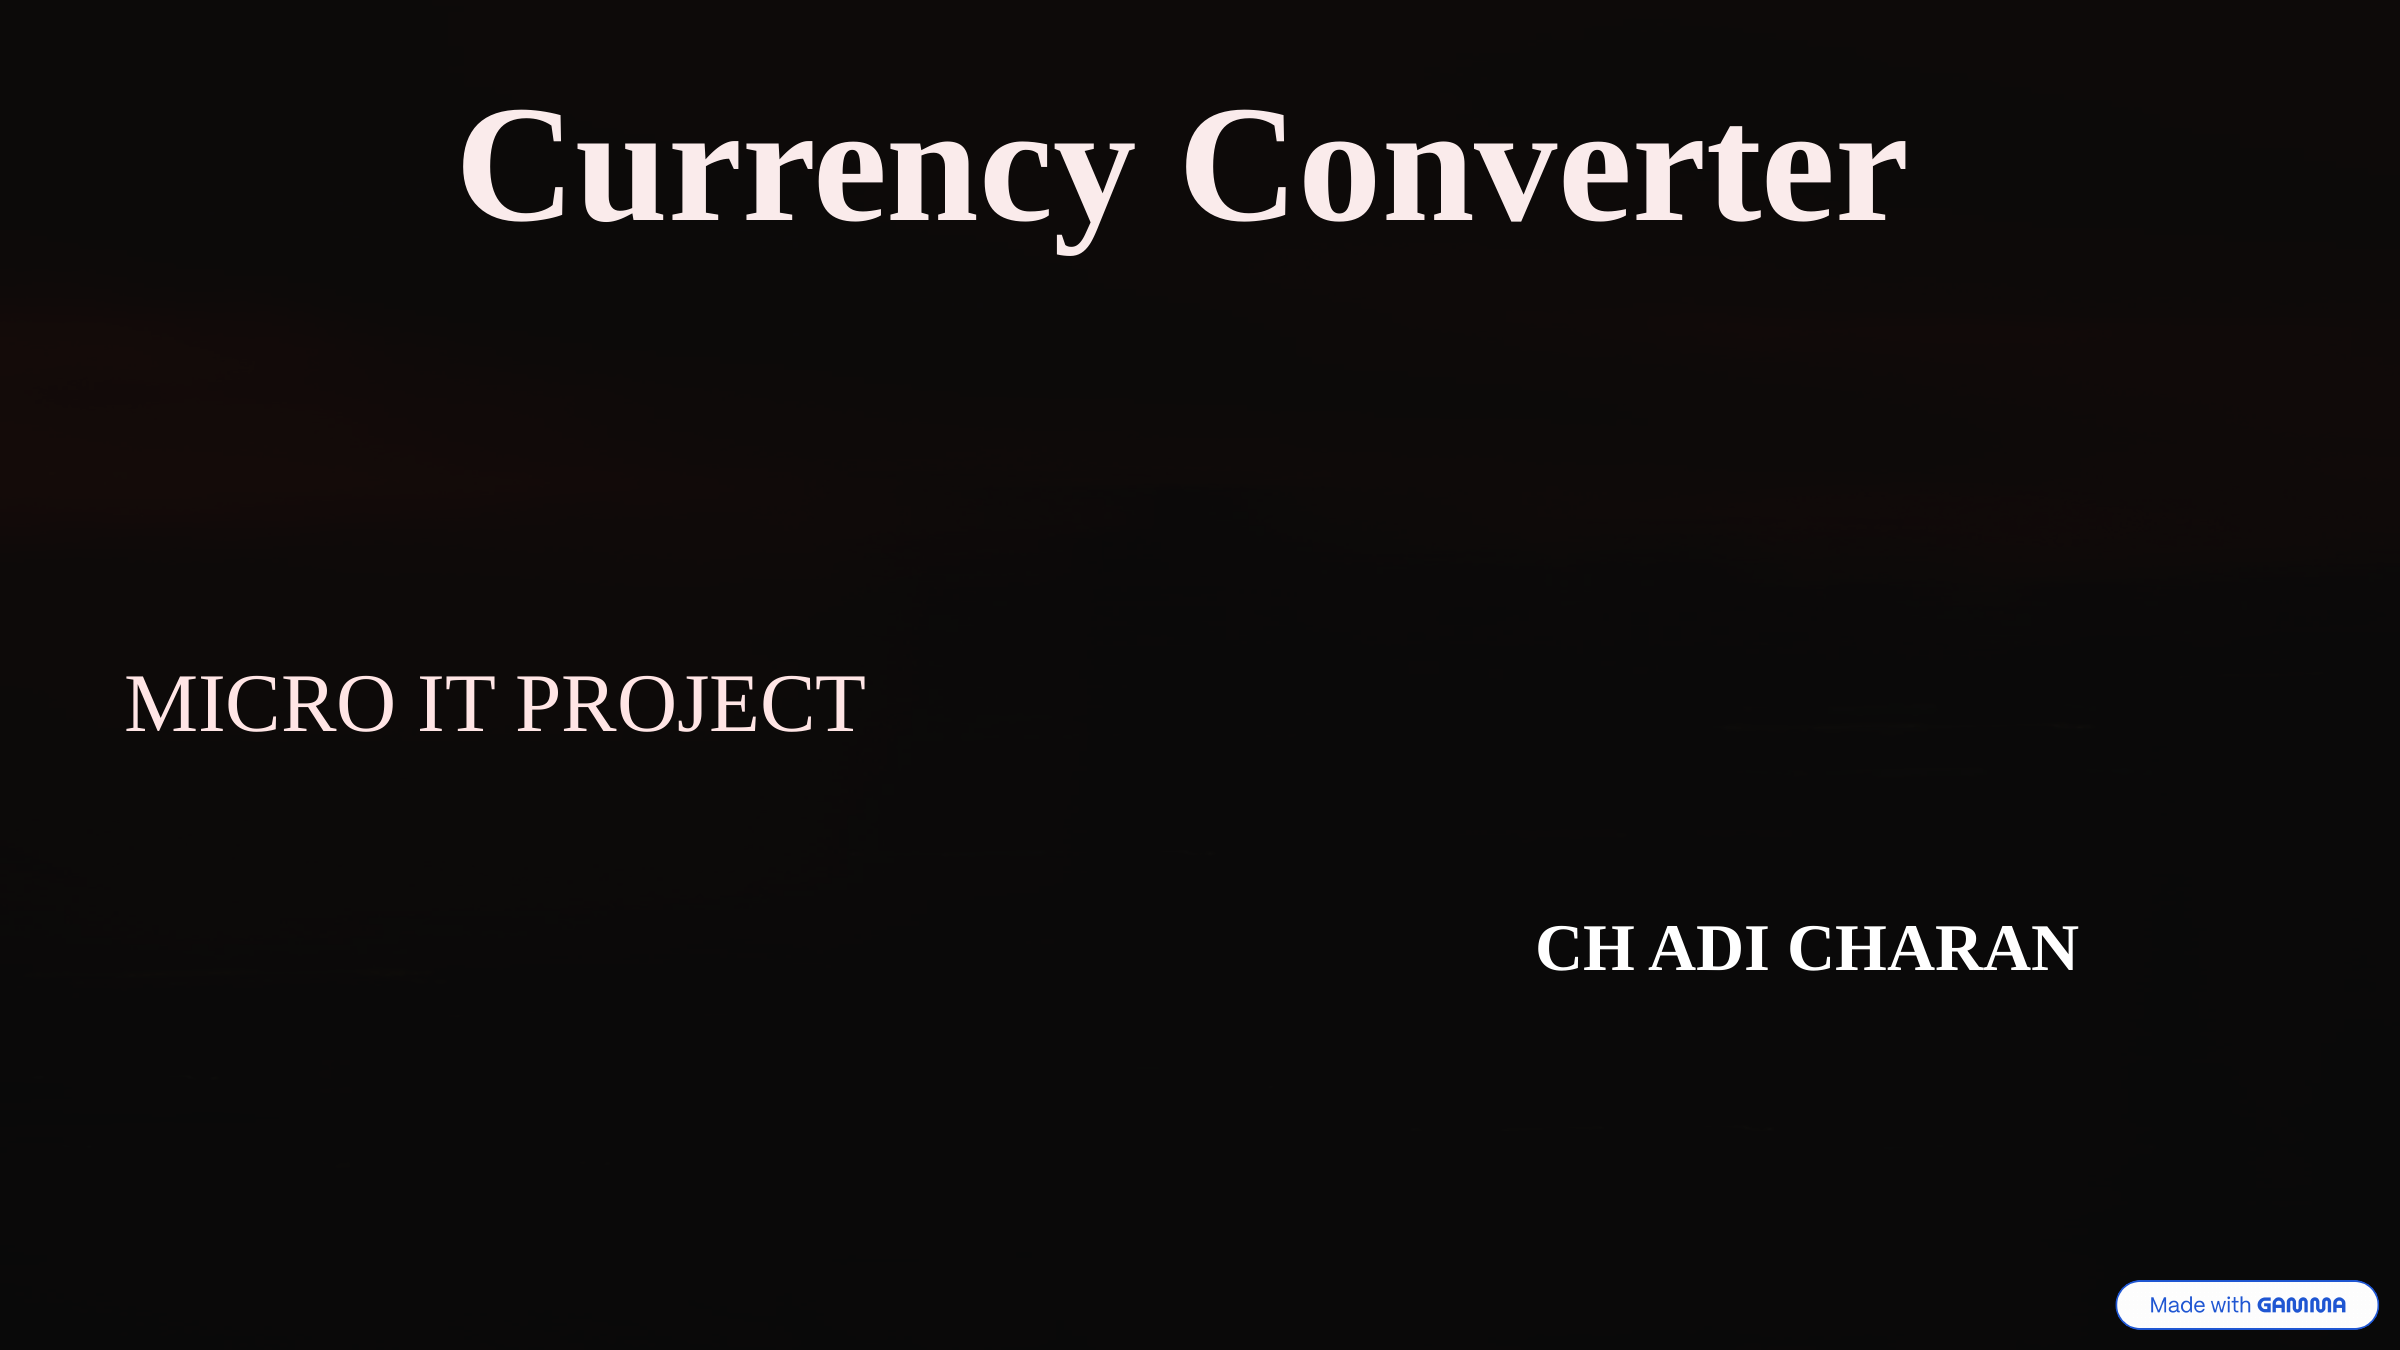

Currency Converter

MICRO IT PROJECT
                                                                                                                                                                              CH ADI CHARAN
CH ADI CHARAN